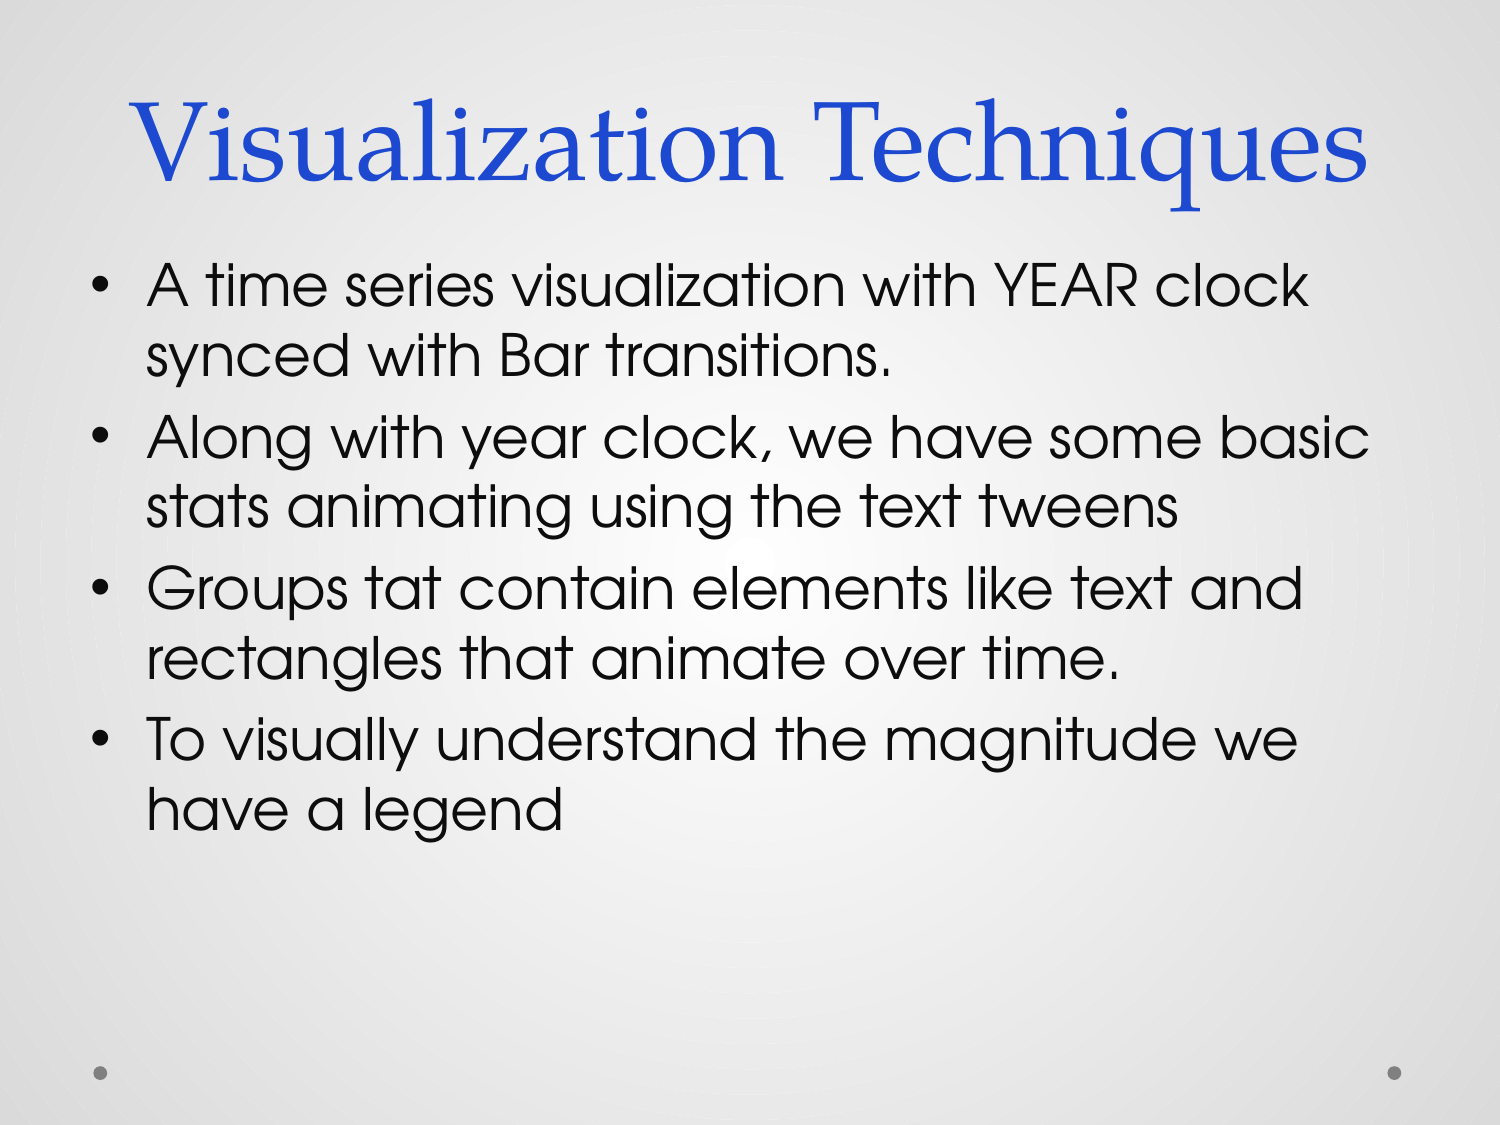

# Visualization Techniques
A time series visualization with YEAR clock synced with Bar transitions.
Along with year clock, we have some basic stats animating using the text tweens
Groups tat contain elements like text and rectangles that animate over time.
To visually understand the magnitude we have a legend